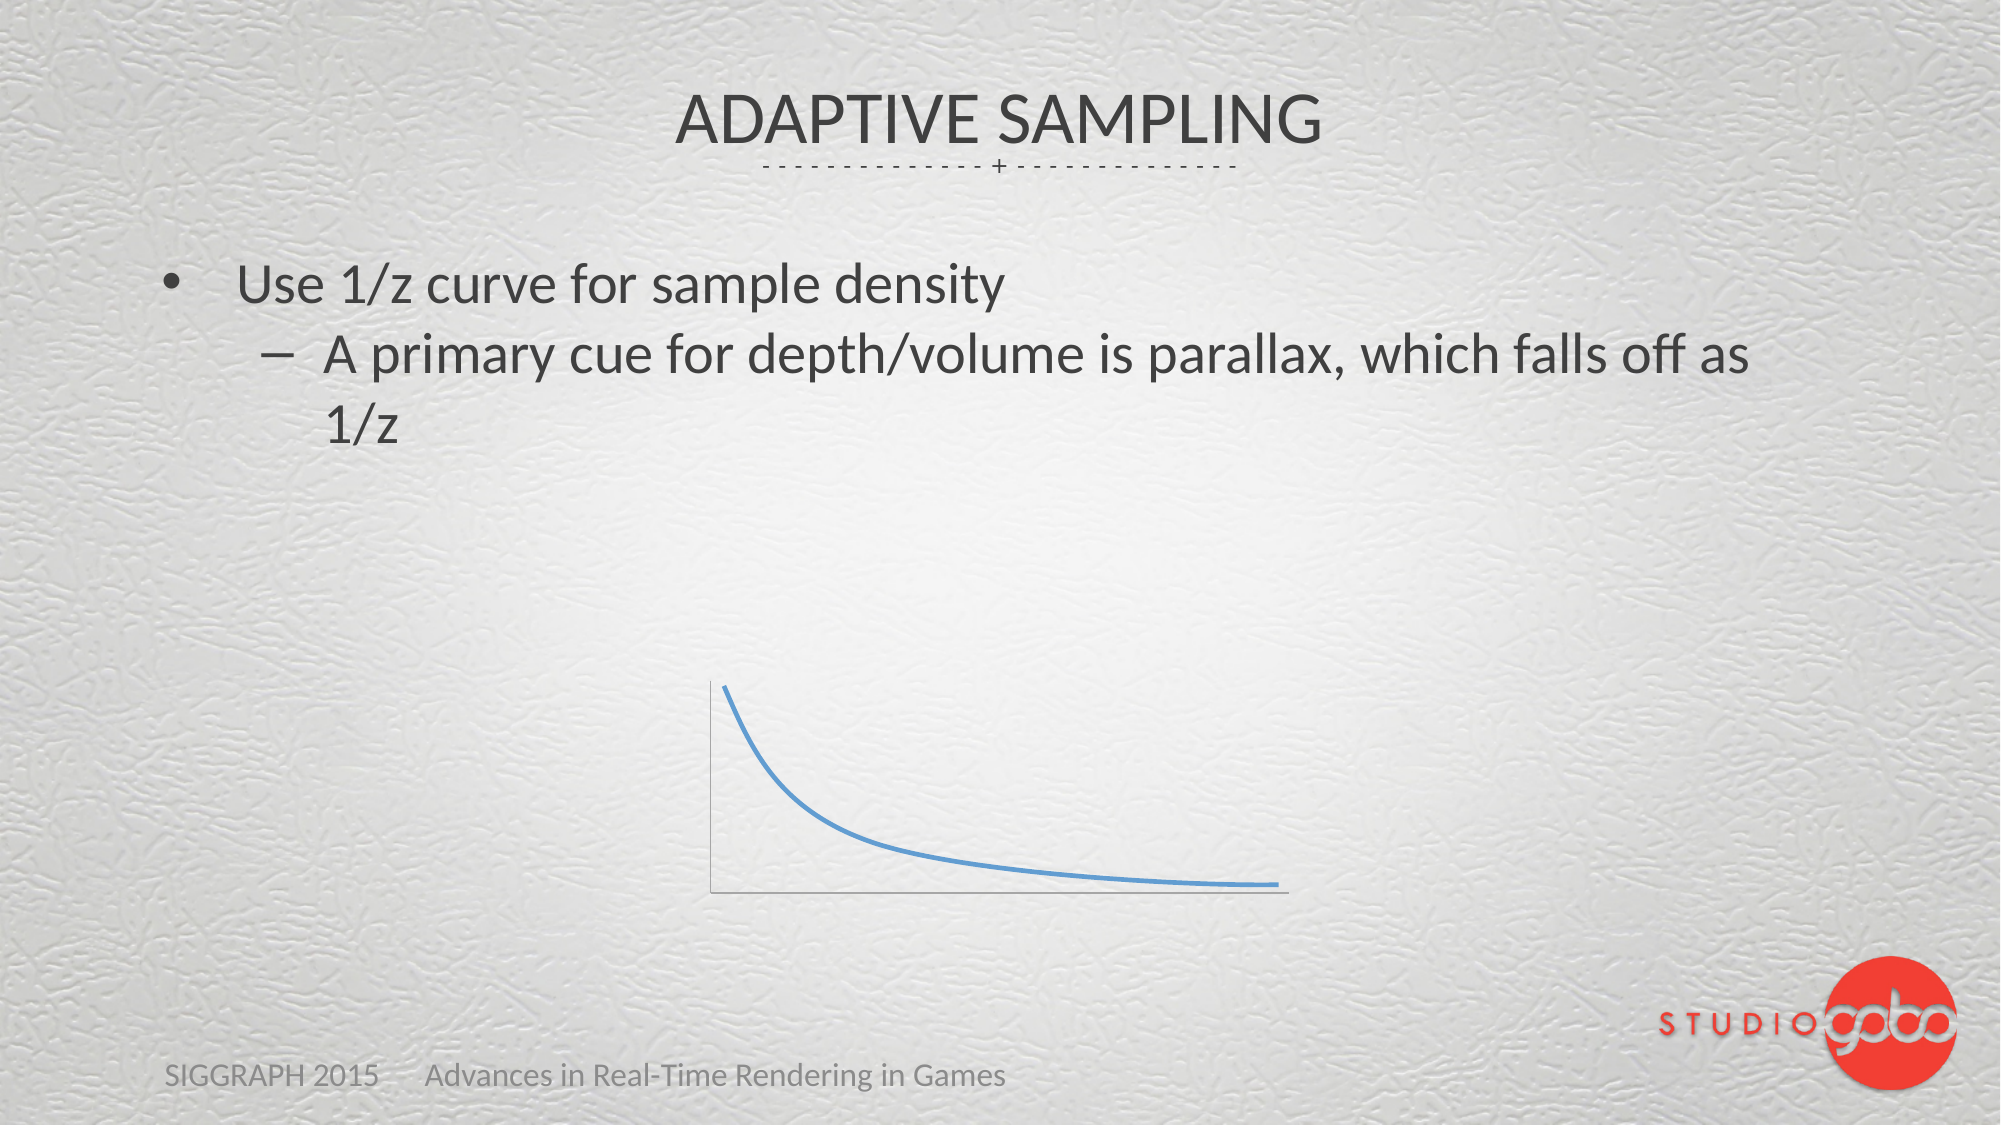

# Adaptive Sampling
Use 1/z curve for sample density
A primary cue for depth/volume is parallax, which falls off as 1/z

SIGGRAPH 2015      Advances in Real-Time Rendering in Games